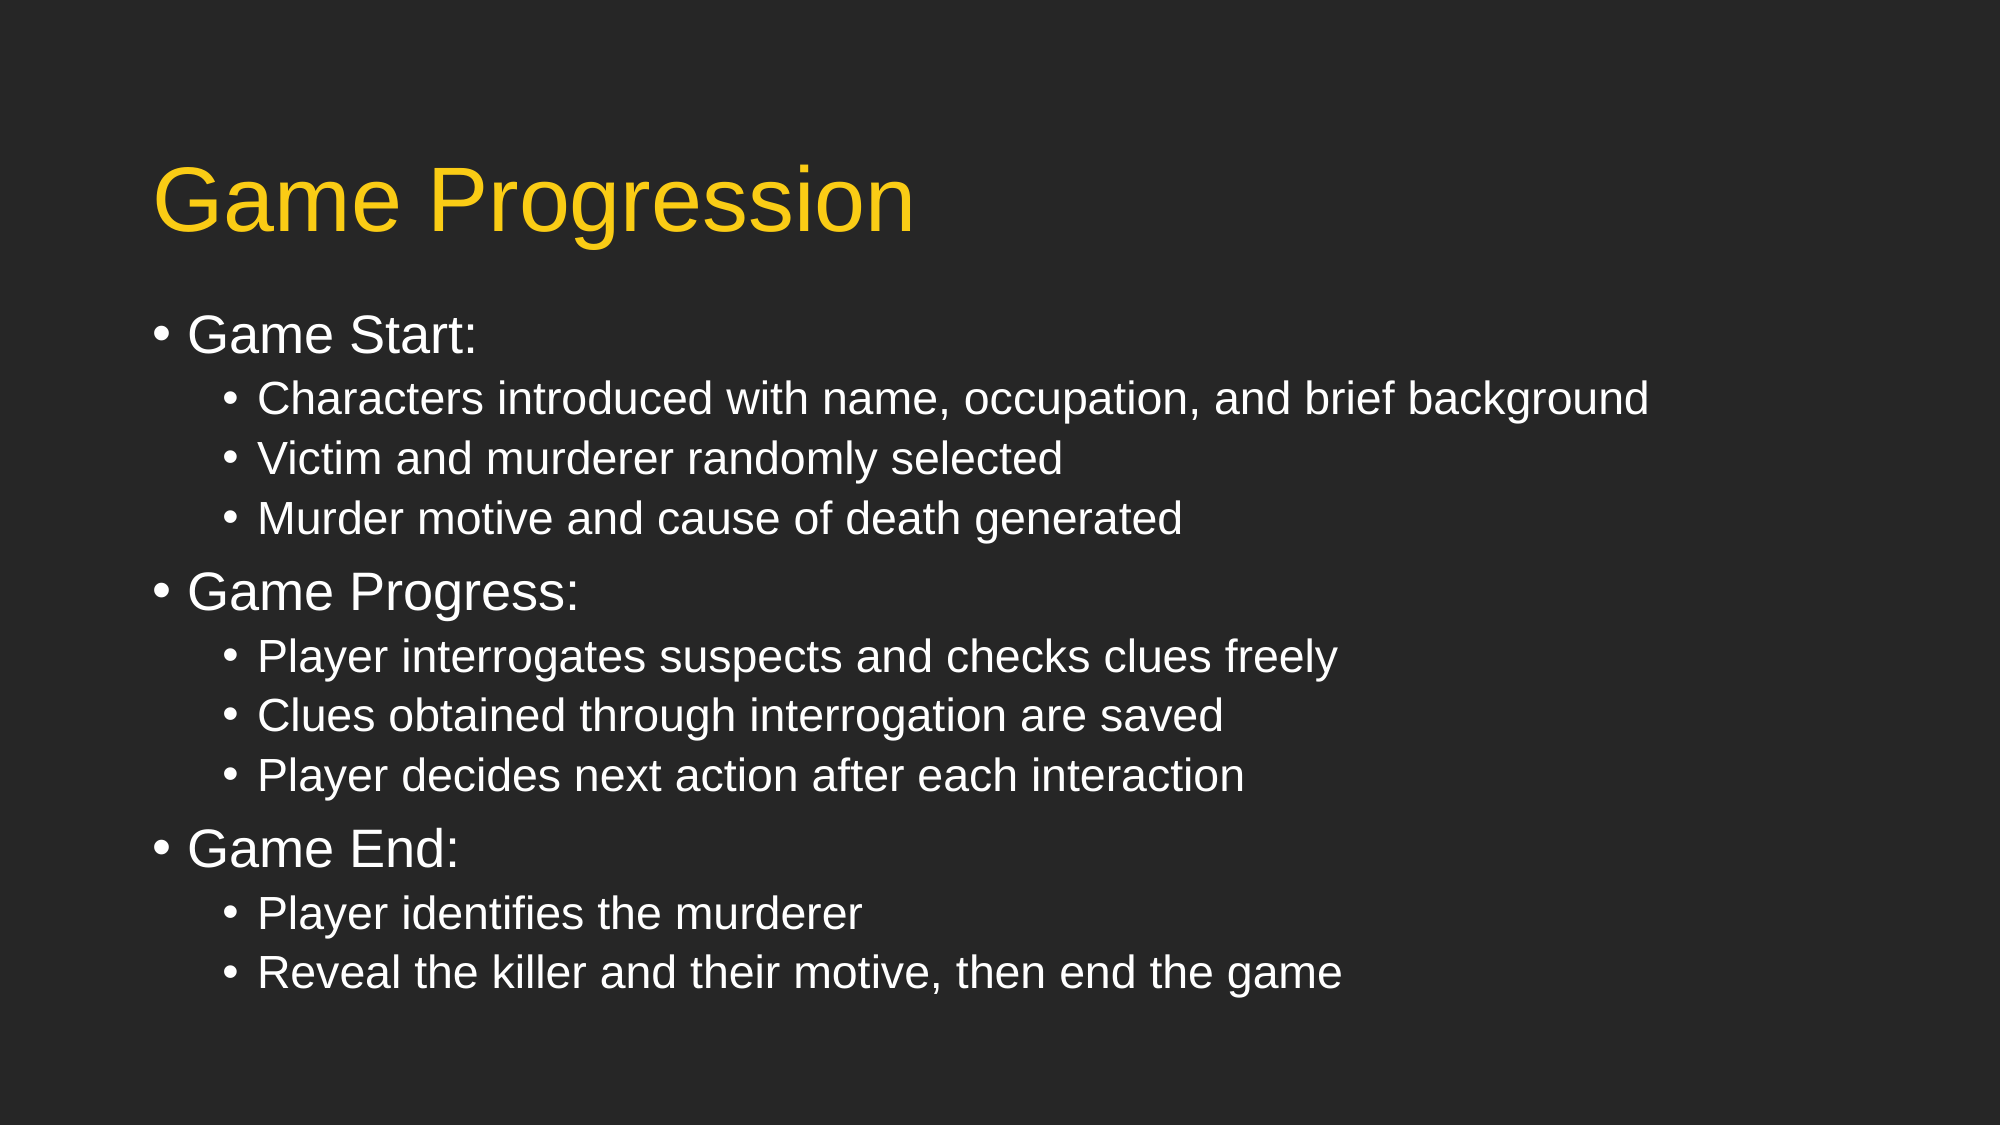

Game Progression
Game Start:
Characters introduced with name, occupation, and brief background
Victim and murderer randomly selected
Murder motive and cause of death generated
Game Progress:
Player interrogates suspects and checks clues freely
Clues obtained through interrogation are saved
Player decides next action after each interaction
Game End:
Player identifies the murderer
Reveal the killer and their motive, then end the game